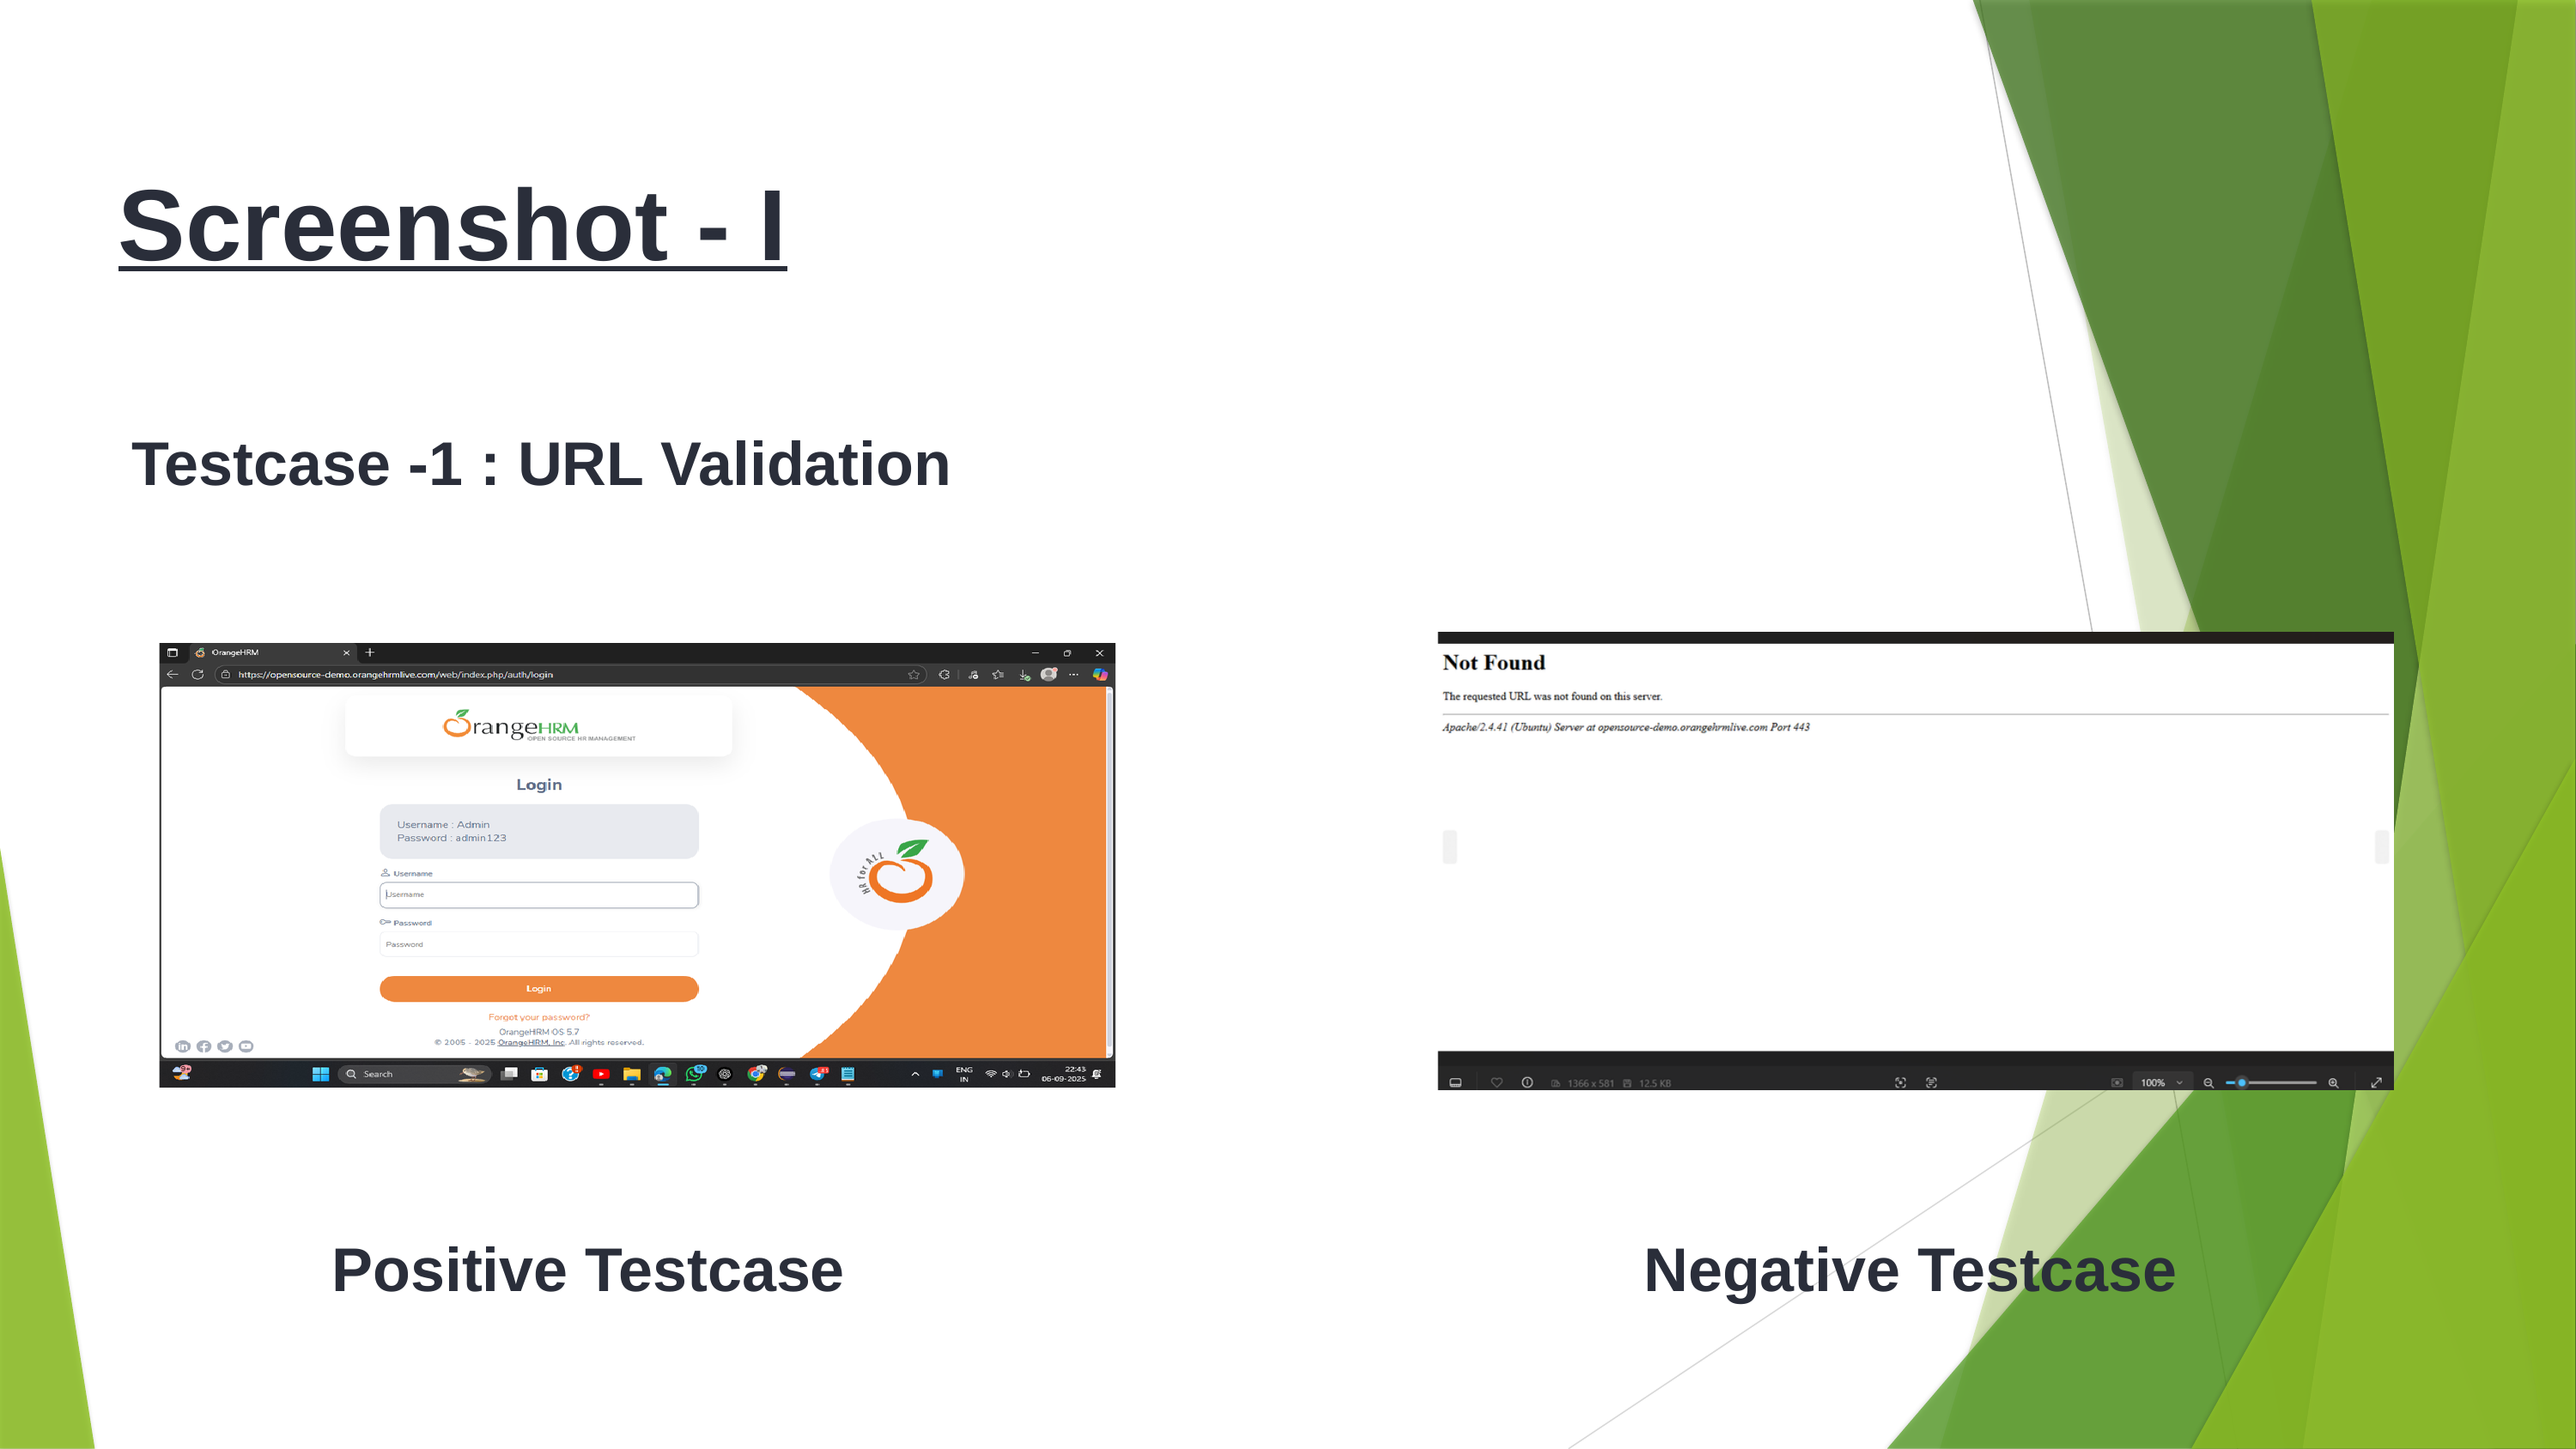

Screenshot - I

Testcase -1 : URL Validation

Positive Testcase

Negative Testcase